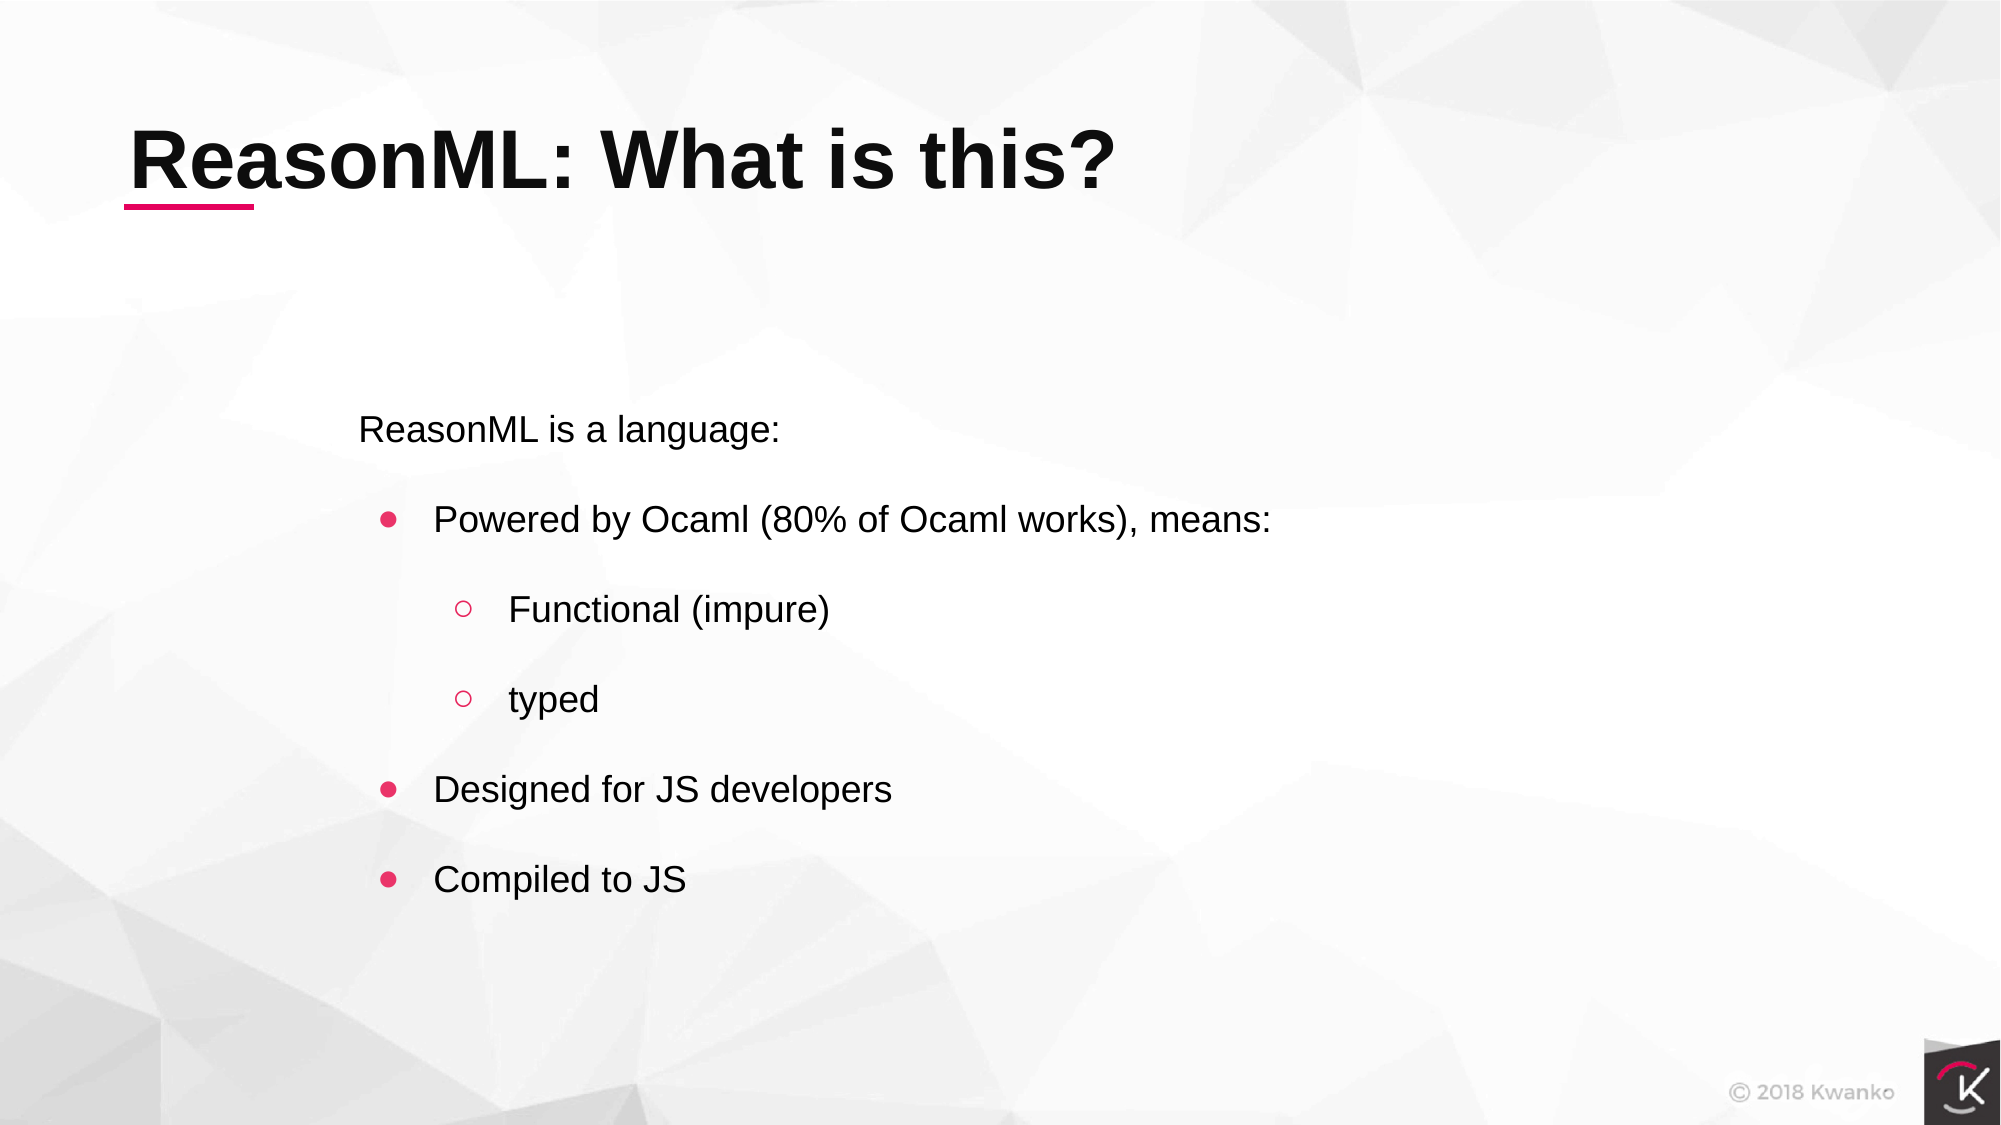

ReasonML: What is this?
ReasonML is a language:
Powered by Ocaml (80% of Ocaml works), means:
Functional (impure)
typed
Designed for JS developers
Compiled to JS